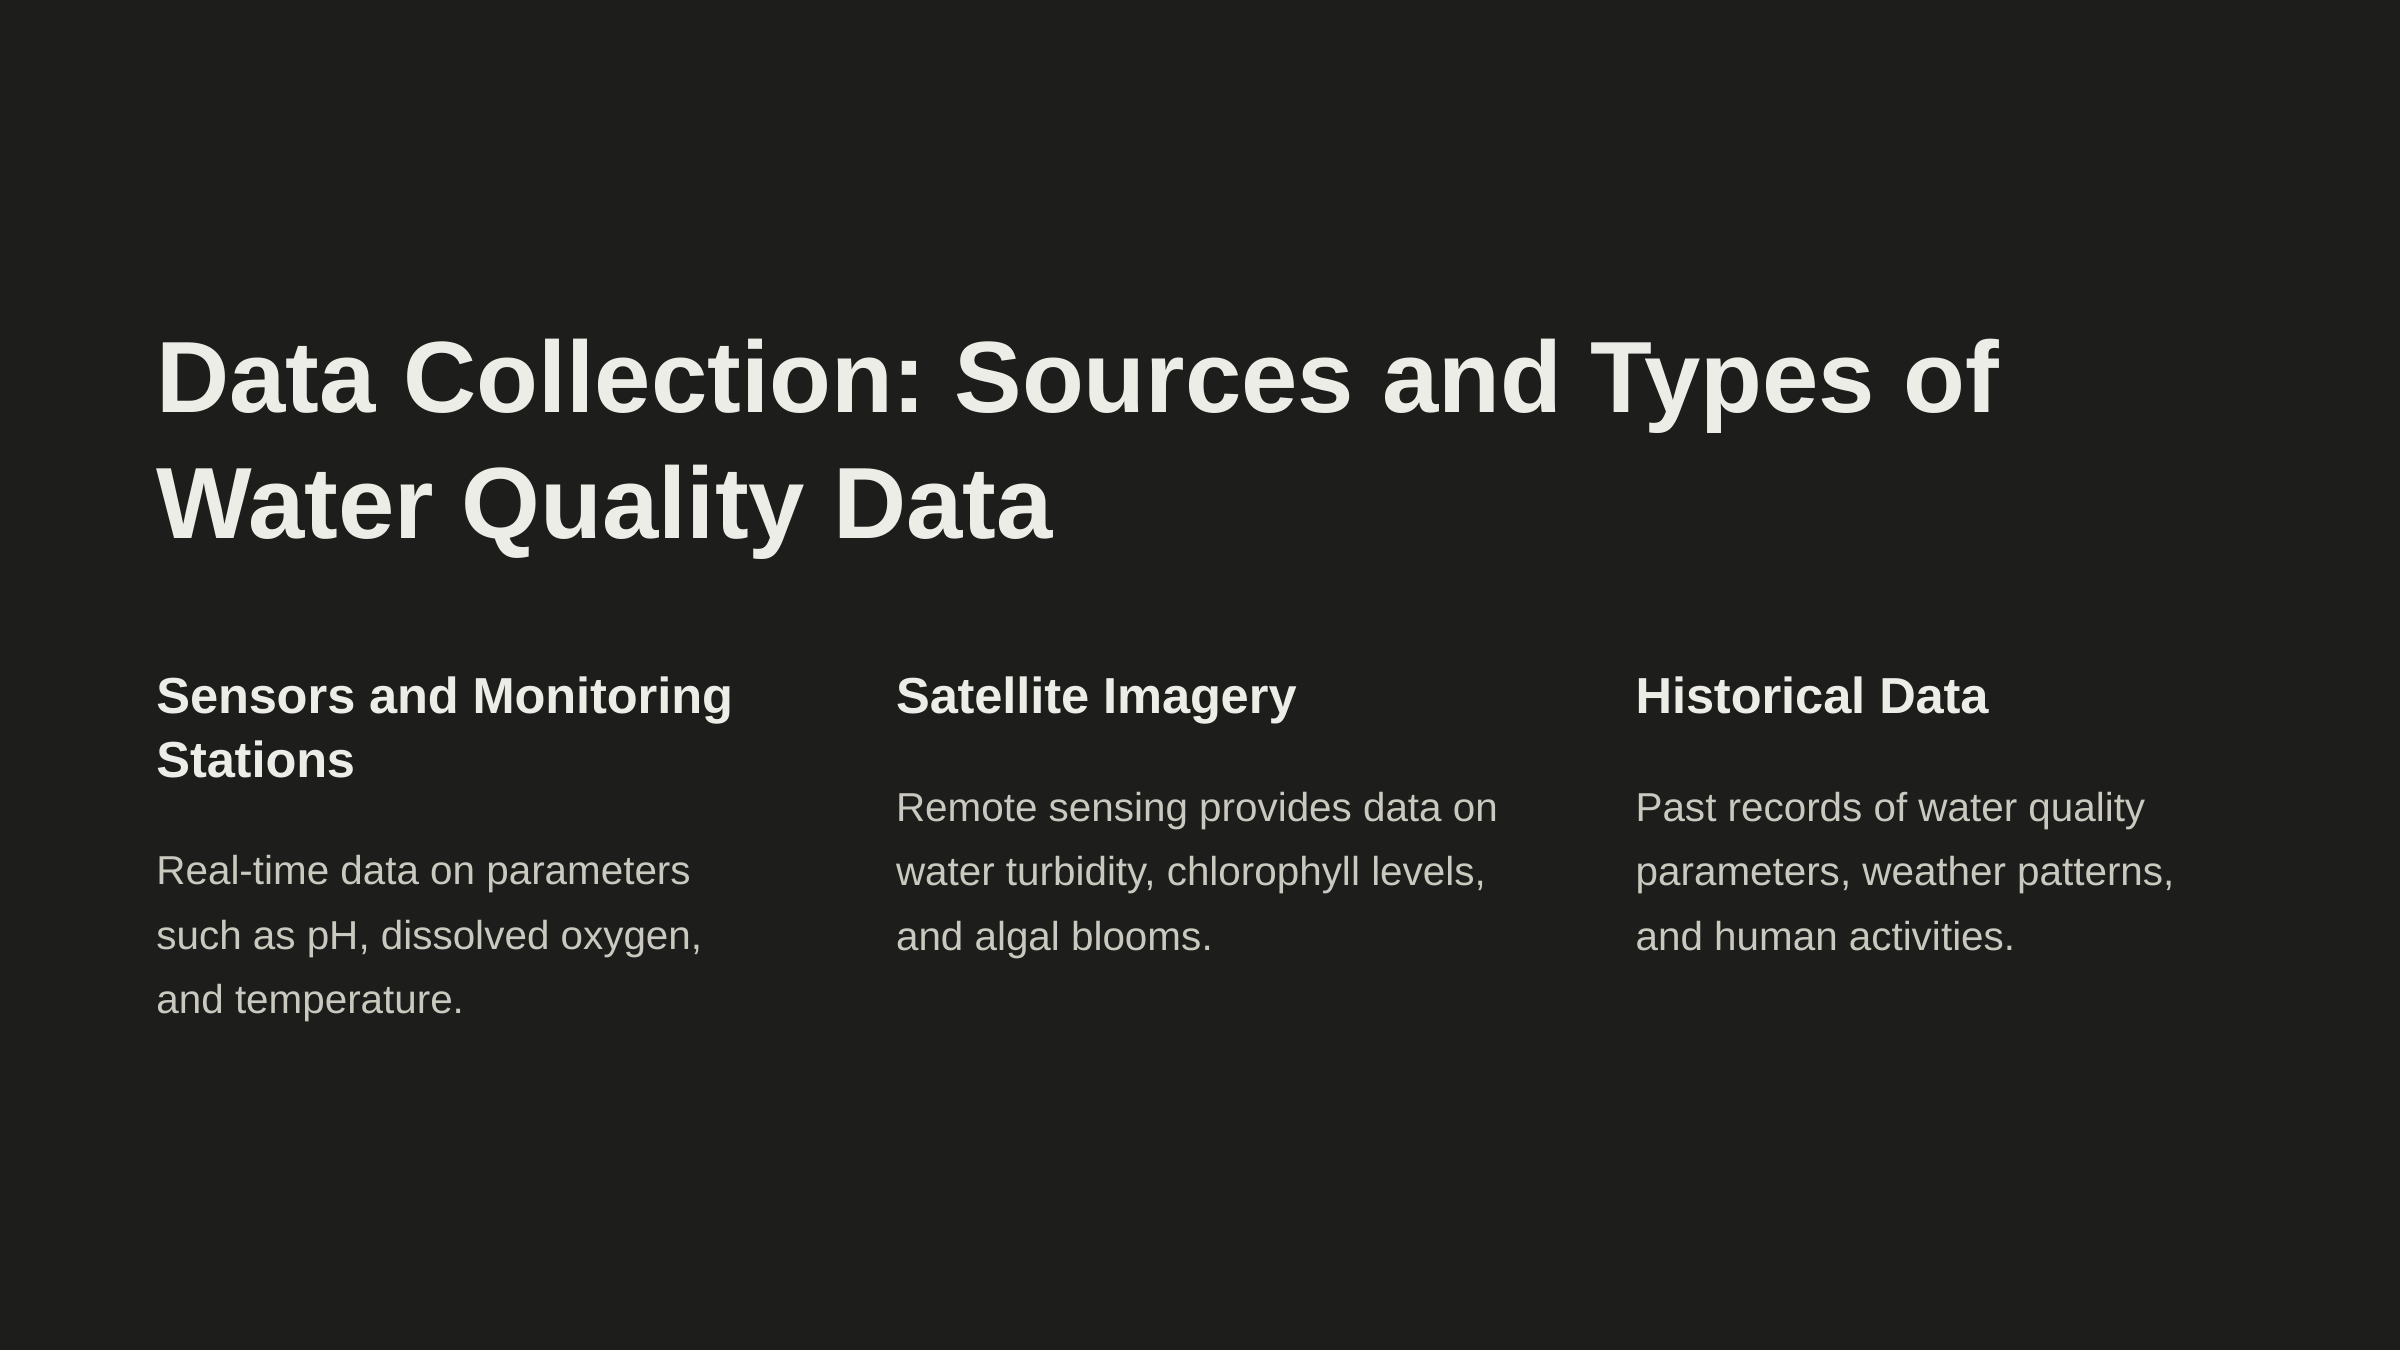

Data Collection: Sources and Types of Water Quality Data
Sensors and Monitoring Stations
Satellite Imagery
Historical Data
Remote sensing provides data on water turbidity, chlorophyll levels, and algal blooms.
Past records of water quality parameters, weather patterns, and human activities.
Real-time data on parameters such as pH, dissolved oxygen, and temperature.